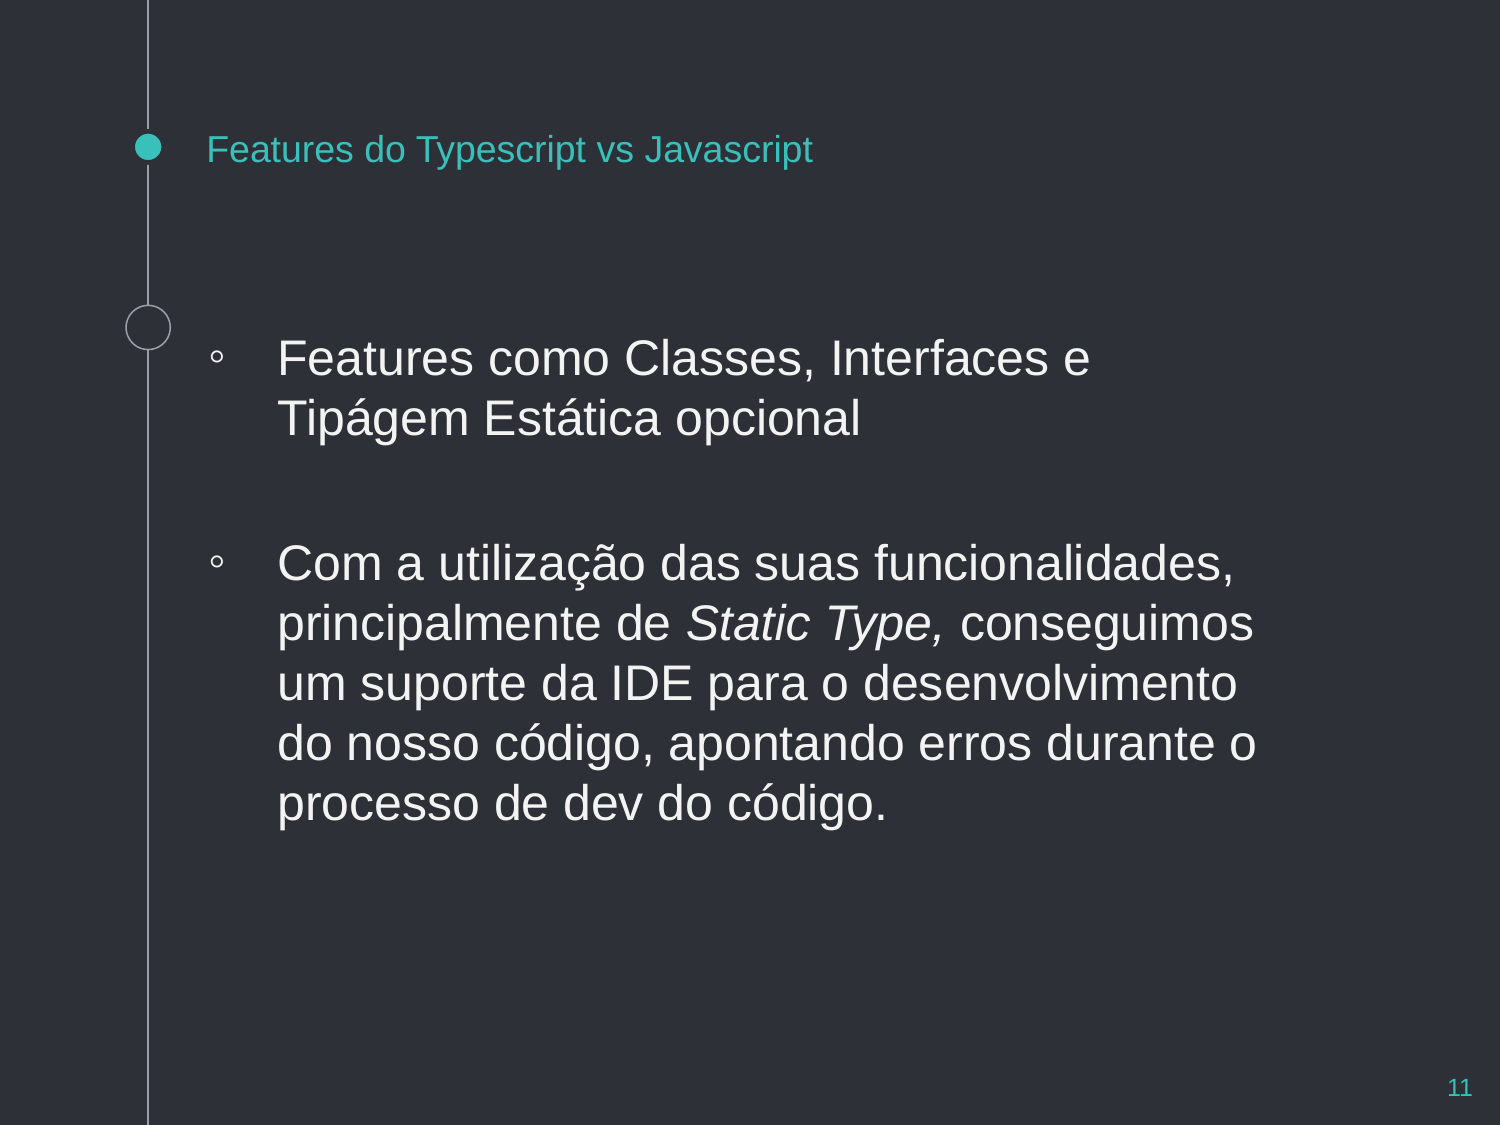

# Features do Typescript vs Javascript
Features como Classes, Interfaces e Tipágem Estática opcional

Com a utilização das suas funcionalidades, principalmente de Static Type, conseguimos um suporte da IDE para o desenvolvimento do nosso código, apontando erros durante o processo de dev do código.

11